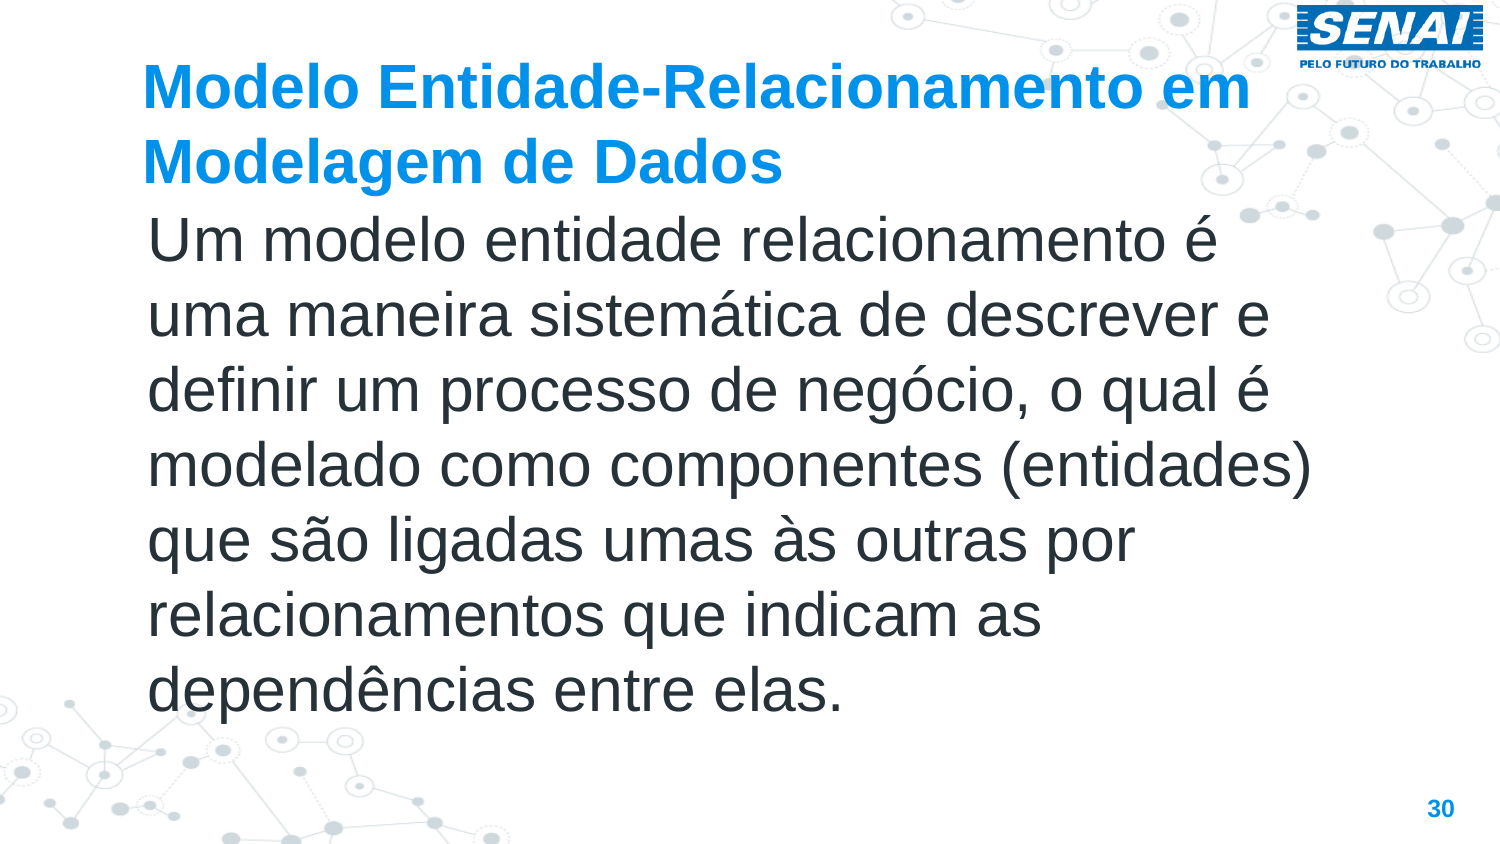

# Modelo Entidade-Relacionamento em Modelagem de Dados
Um modelo entidade relacionamento é uma maneira sistemática de descrever e definir um processo de negócio, o qual é modelado como componentes (entidades) que são ligadas umas às outras por relacionamentos que indicam as dependências entre elas.
30